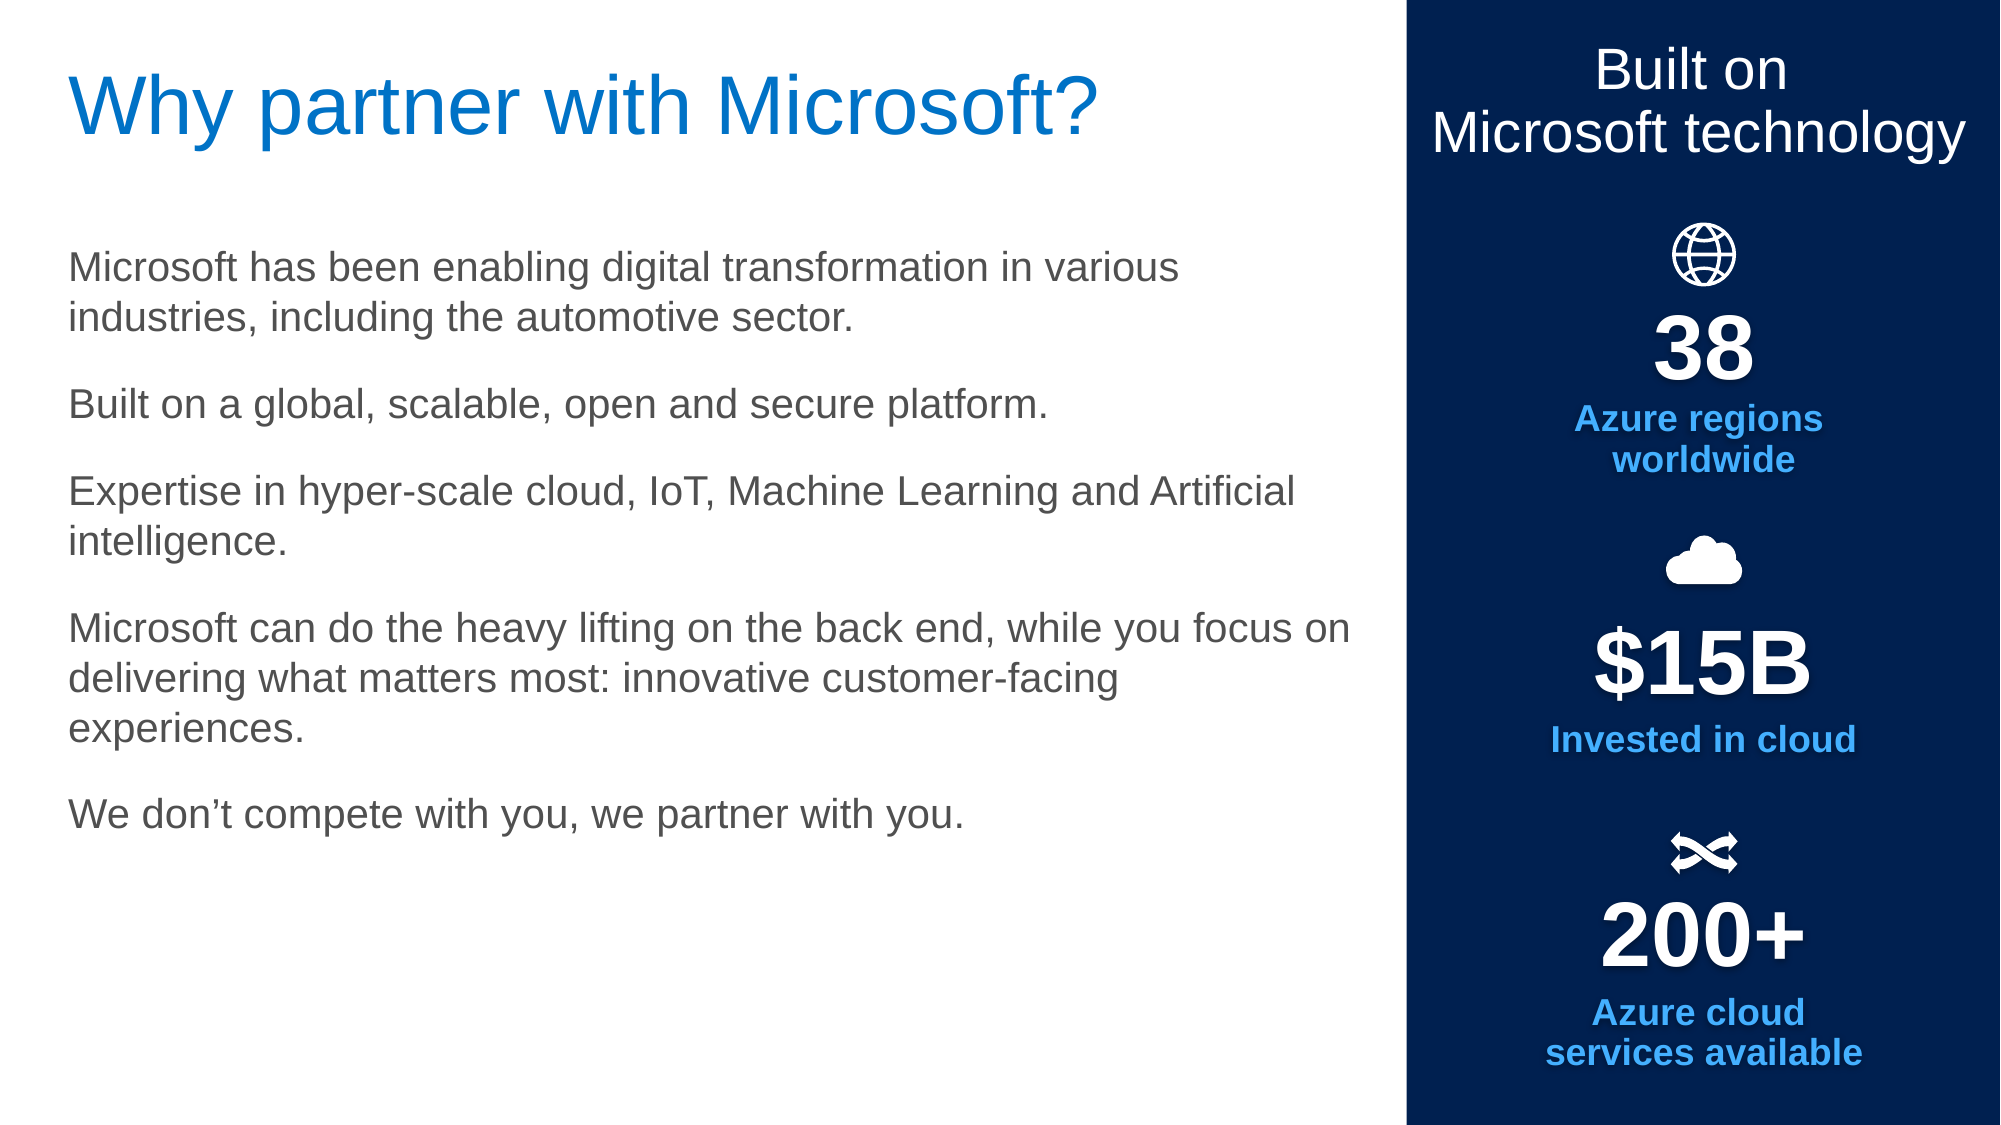

# Why partner with Microsoft?

Built on
Microsoft technology

Microsoft has been enabling digital transformation in various industries, including the automotive sector.
Built on a global, scalable, open and secure platform.
Expertise in hyper-scale cloud, IoT, Machine Learning and Artificial intelligence.
Microsoft can do the heavy lifting on the back end, while you focus on delivering what matters most: innovative customer-facing experiences.
We don’t compete with you, we partner with you.
38
Azure regions
worldwide

$15B
Invested in cloud

200+
Azure cloud
services available